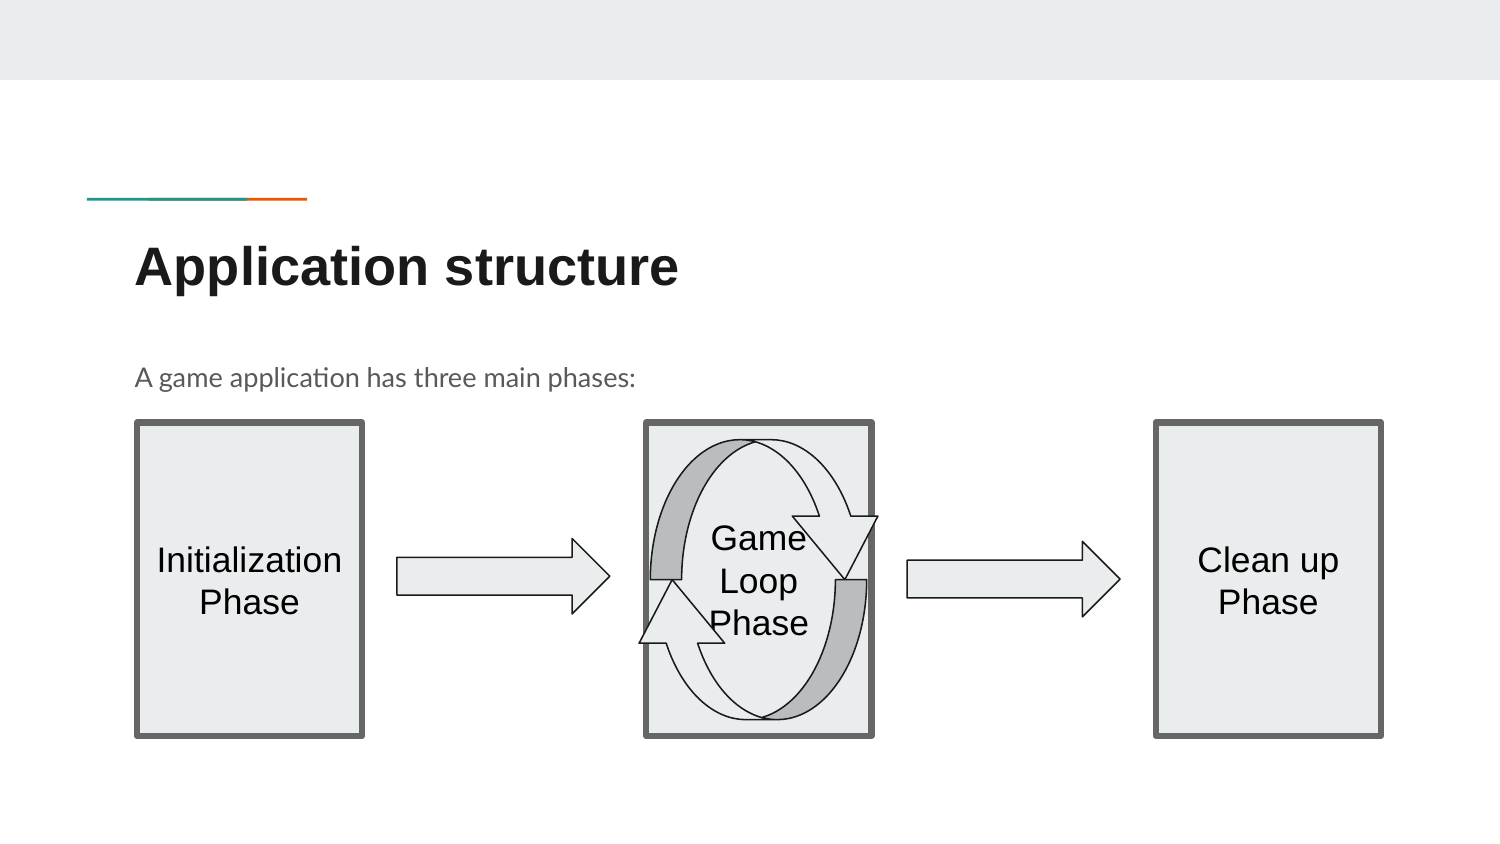

# Application structure
A game application has three main phases:
Initialization Phase
Game
Loop
Phase

Clean up Phase